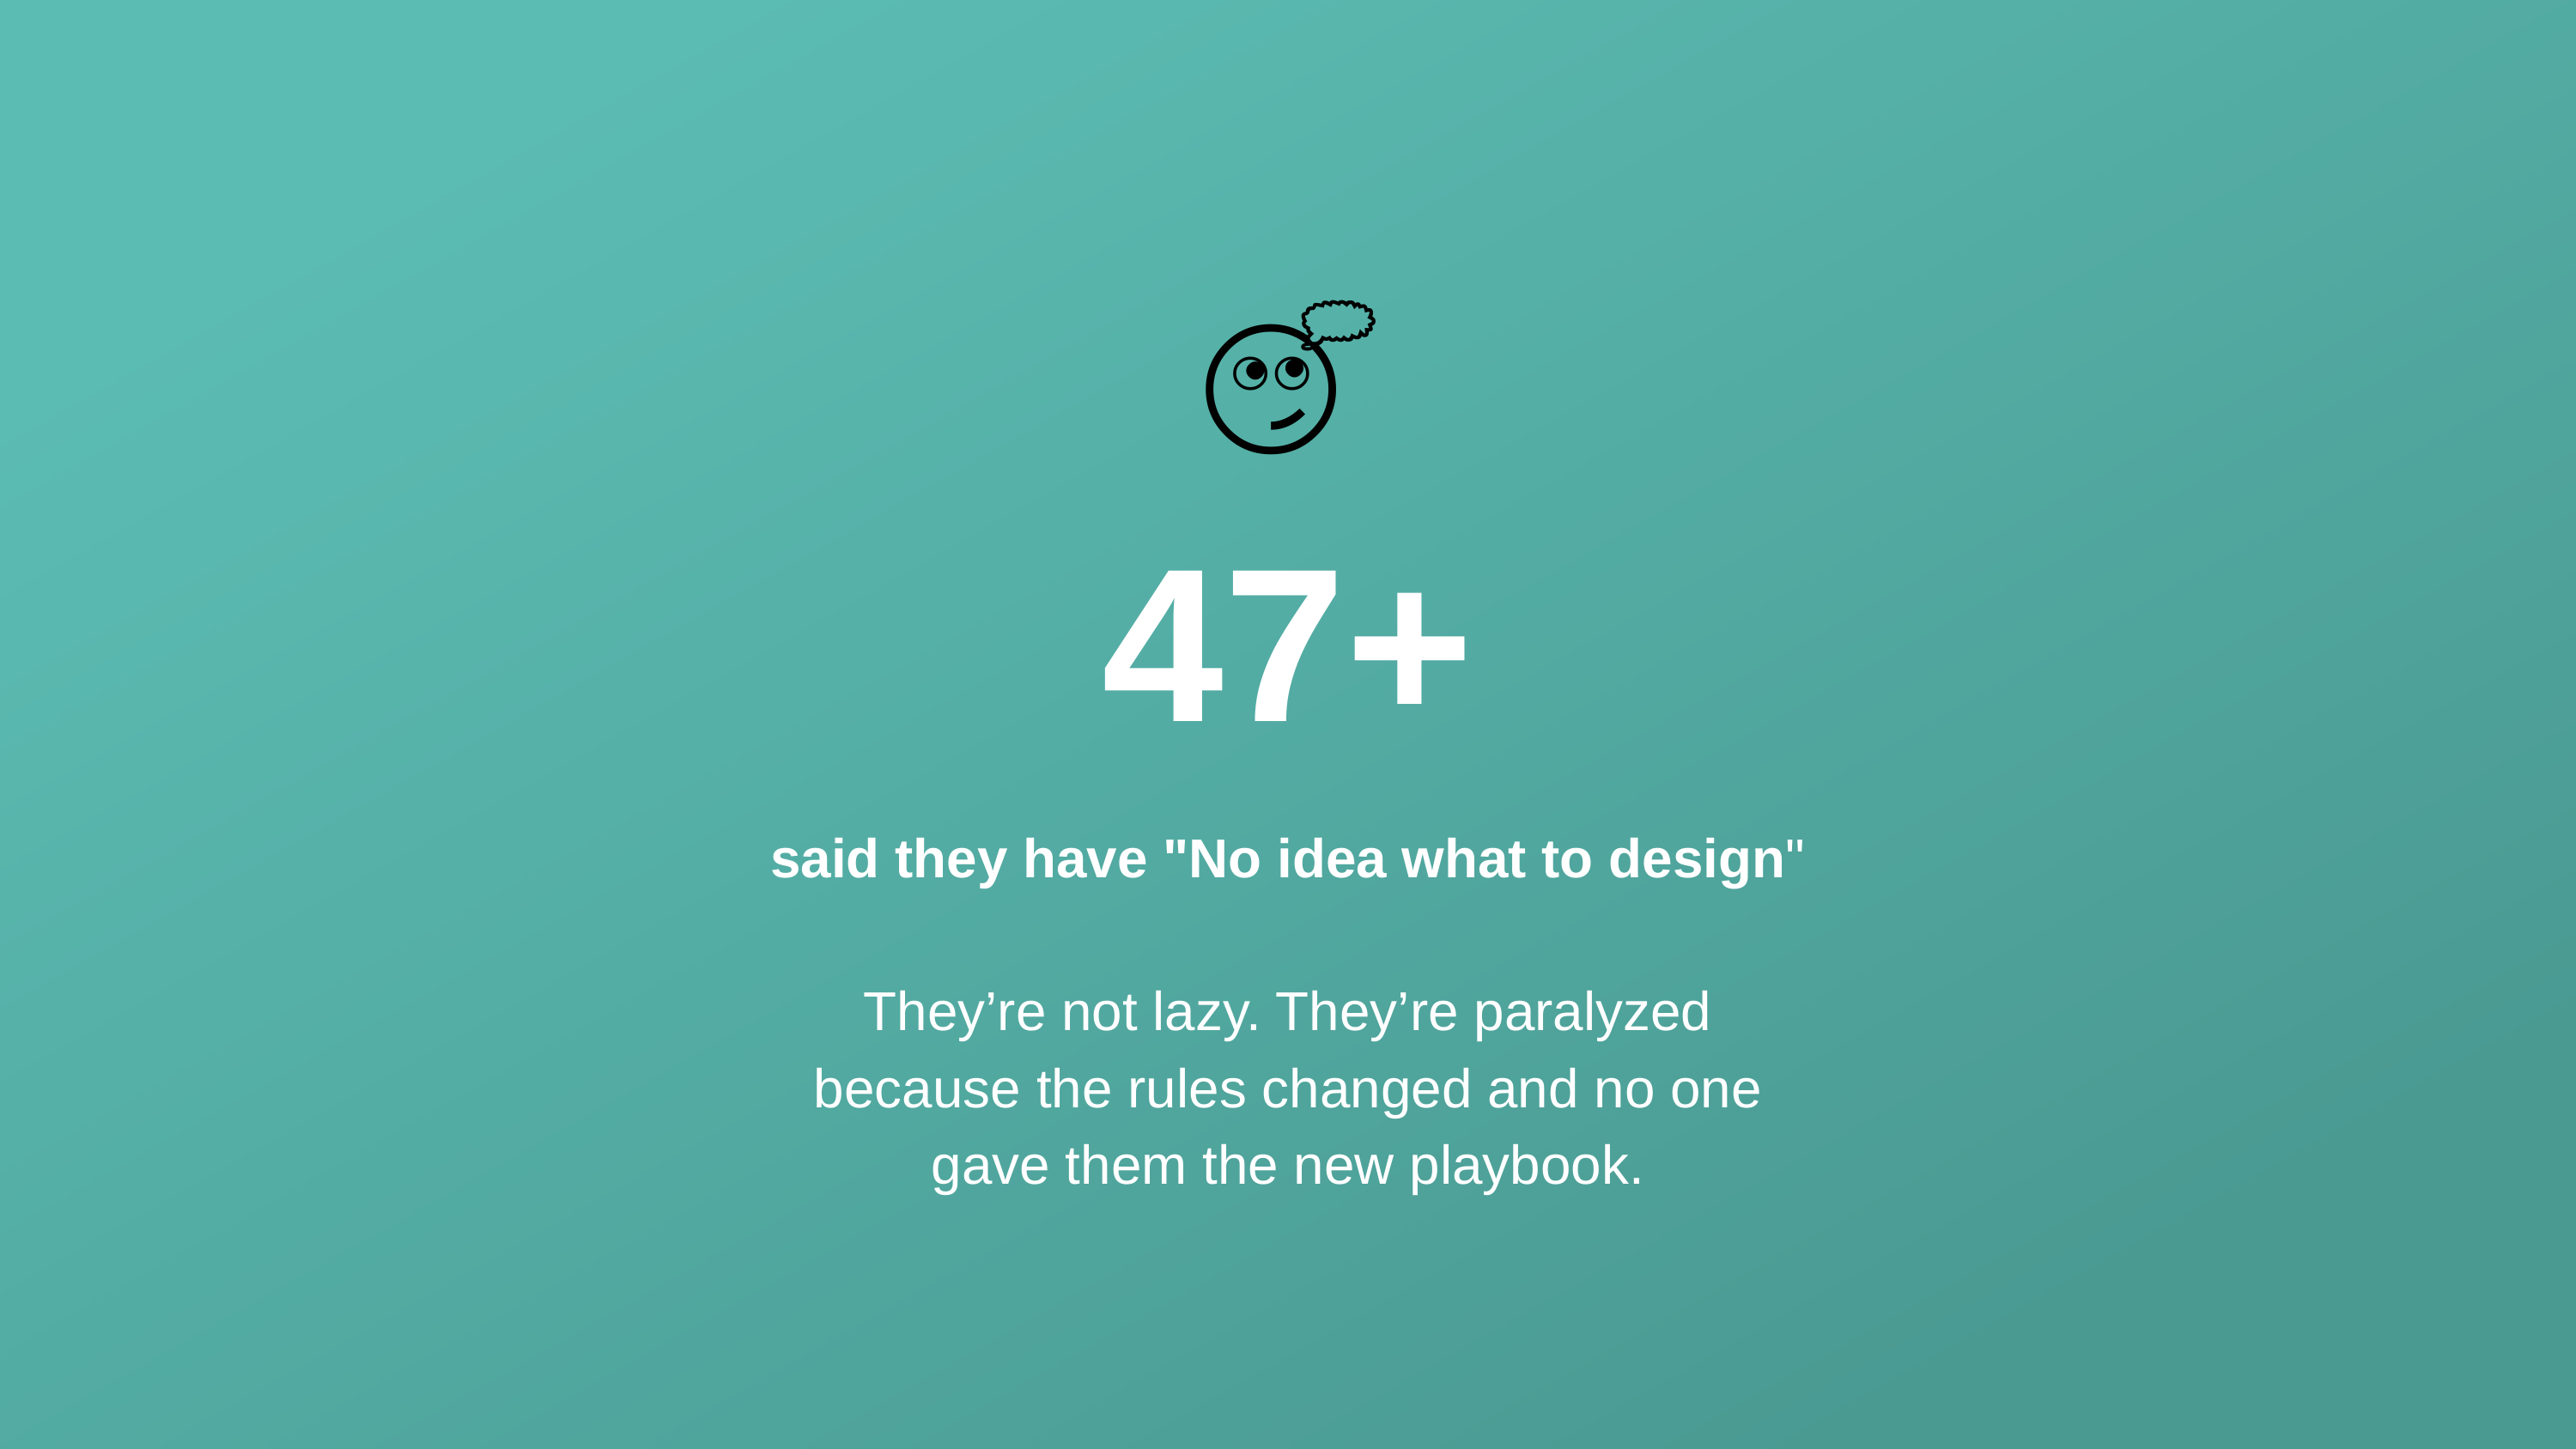

🤔
47+
said they have "No idea what to design"

They’re not lazy. They’re paralyzed because the rules changed and no one gave them the new playbook.